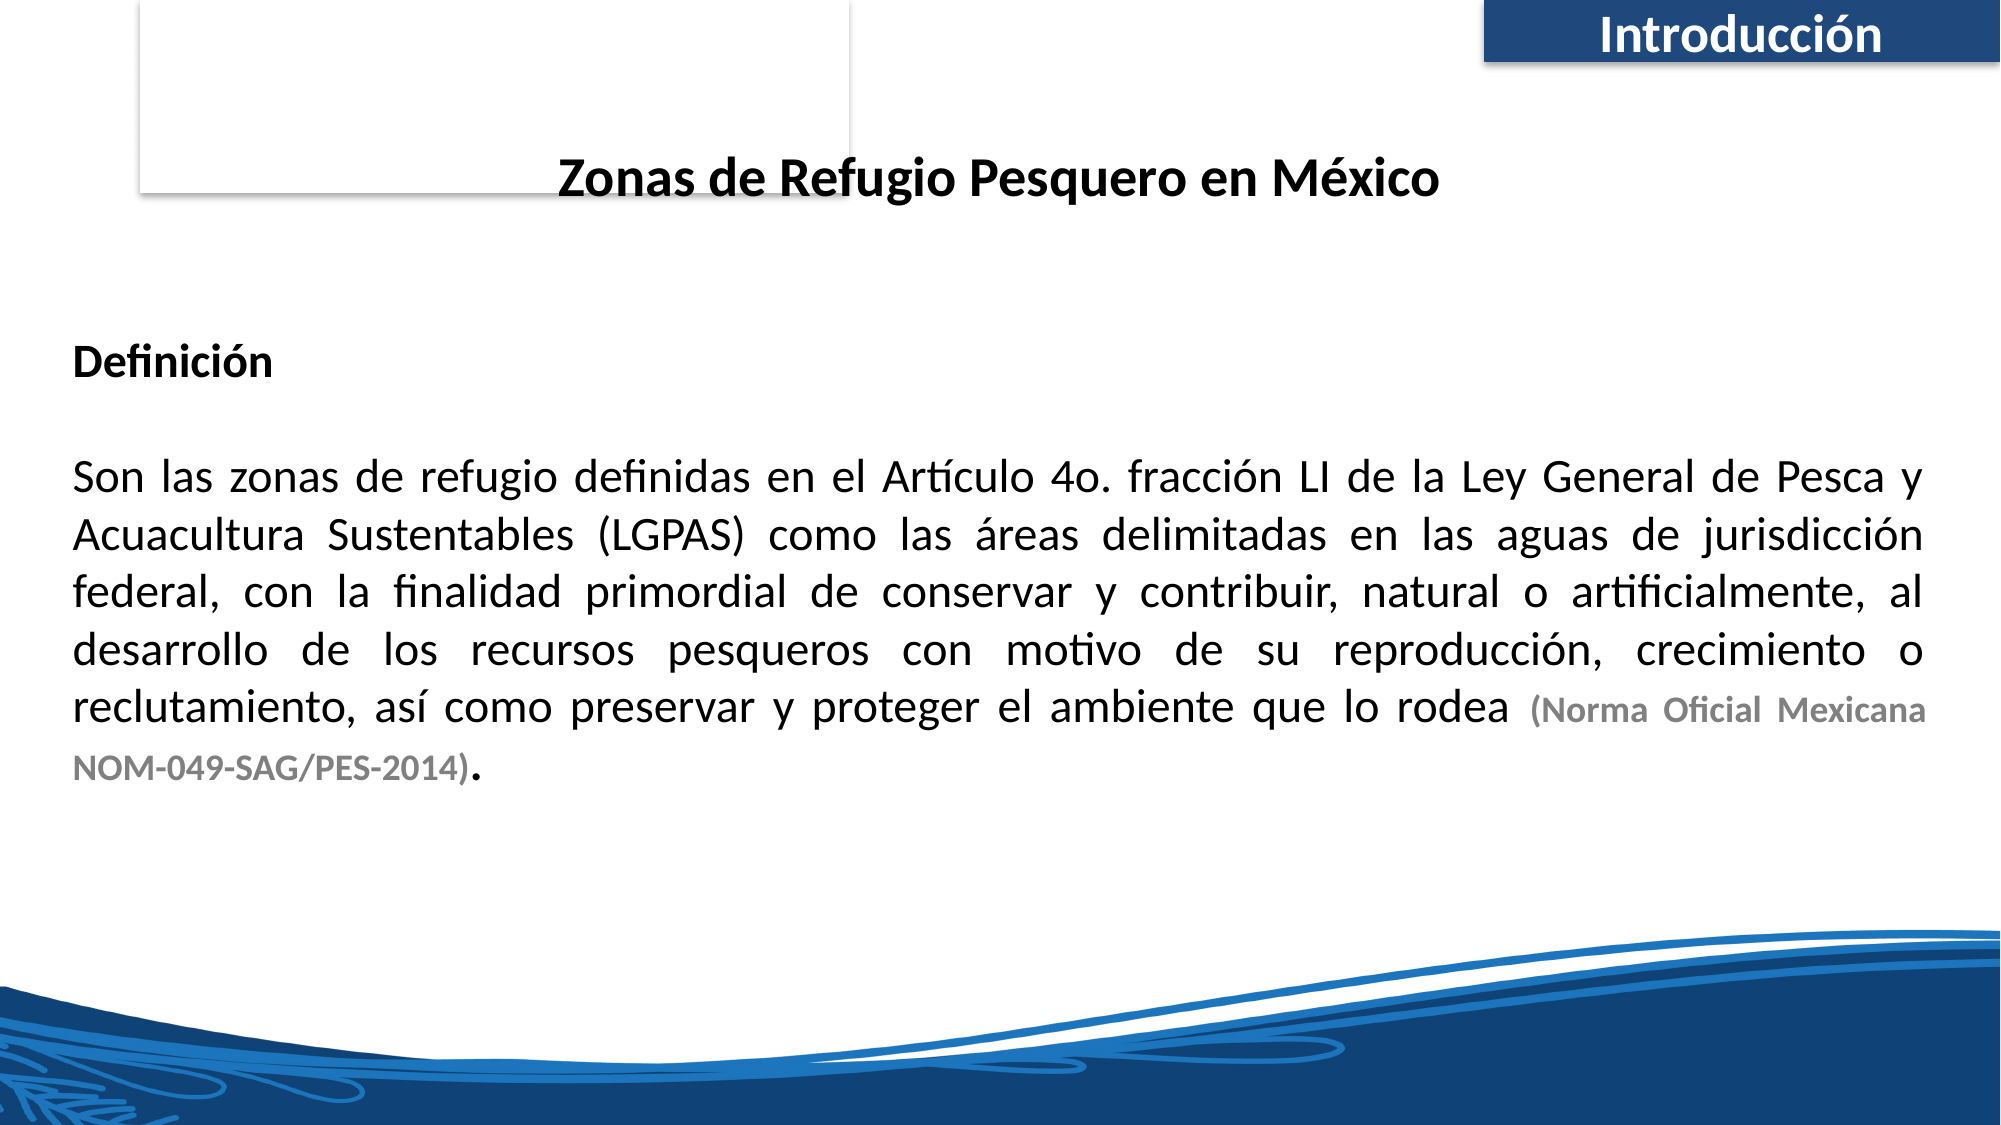

Introducción

Zonas de Refugio Pesquero en México
Definición

Son las zonas de refugio definidas en el Artículo 4o. fracción LI de la Ley General de Pesca y Acuacultura Sustentables (LGPAS) como las áreas delimitadas en las aguas de jurisdicción federal, con la finalidad primordial de conservar y contribuir, natural o artificialmente, al desarrollo de los recursos pesqueros con motivo de su reproducción, crecimiento o reclutamiento, así como preservar y proteger el ambiente que lo rodea (Norma Oficial Mexicana NOM-049-SAG/PES-2014).